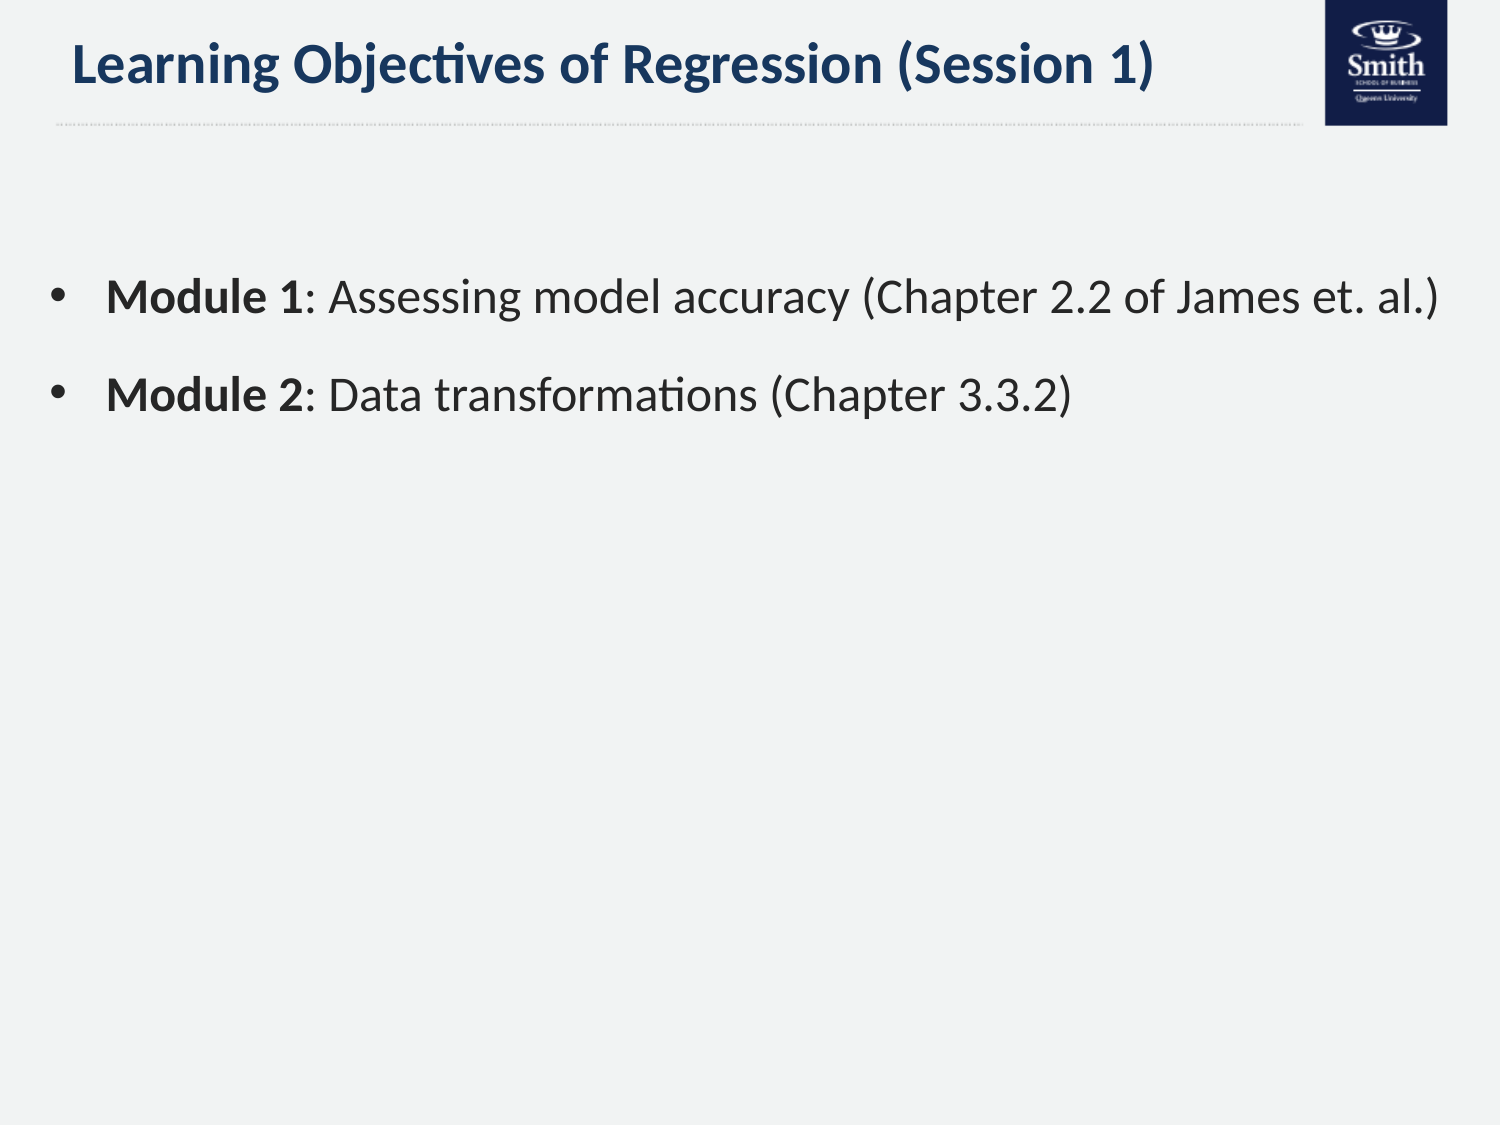

# Learning Objectives of Regression (Session 1)
Module 1: Assessing model accuracy (Chapter 2.2 of James et. al.)
Module 2: Data transformations (Chapter 3.3.2)